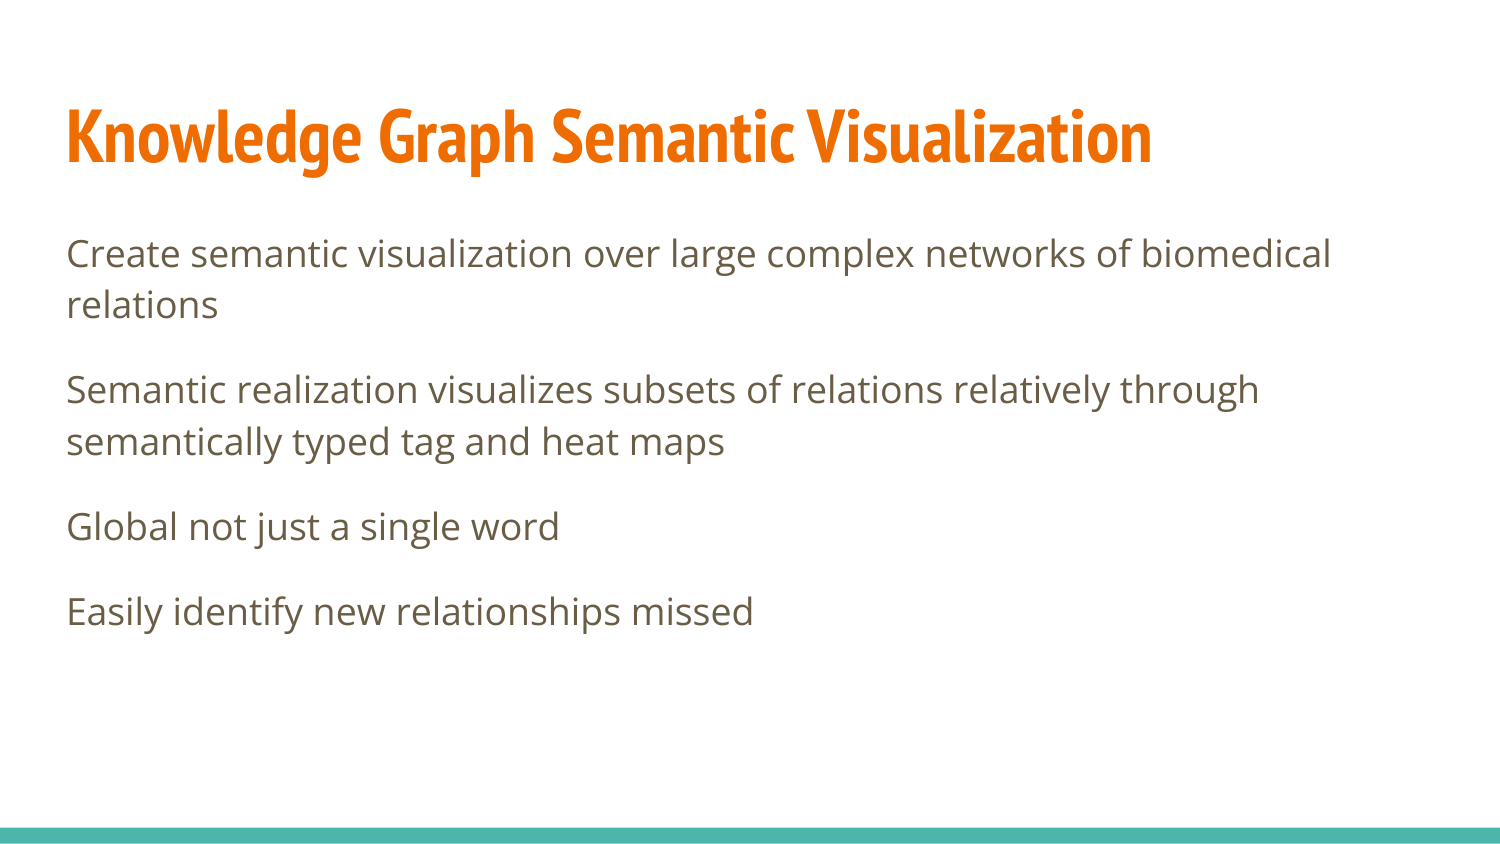

# Knowledge Graph Semantic Visualization
Create semantic visualization over large complex networks of biomedical relations
Semantic realization visualizes subsets of relations relatively through semantically typed tag and heat maps
Global not just a single word
Easily identify new relationships missed